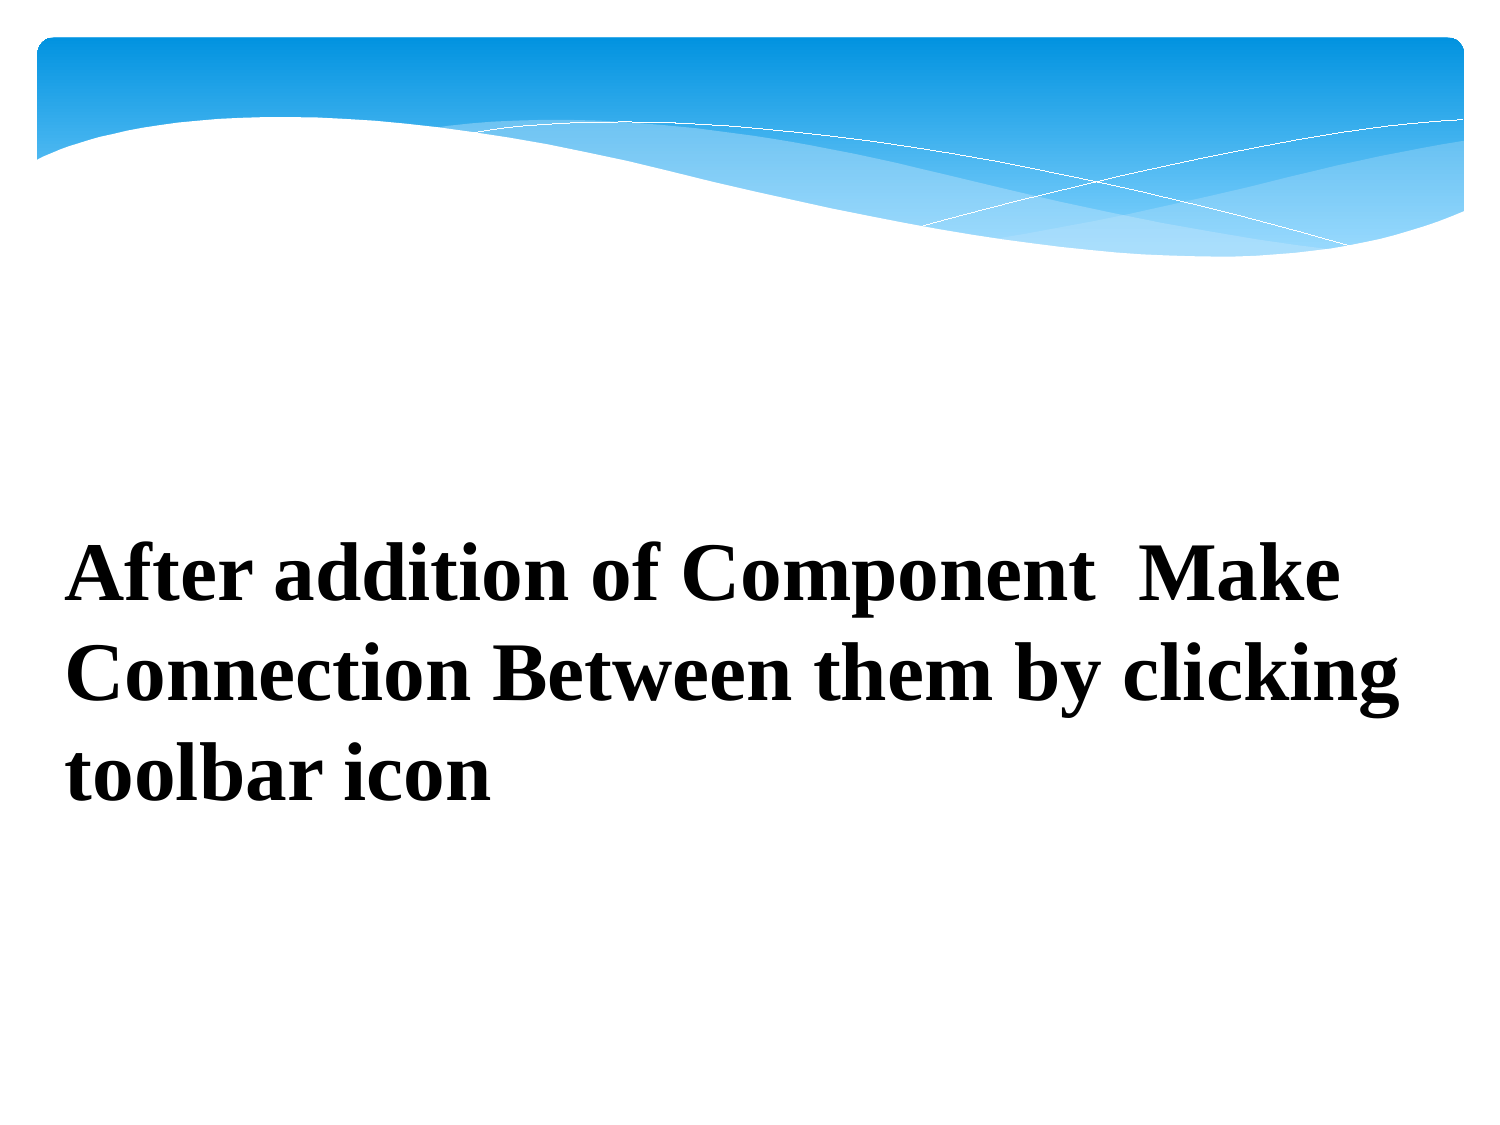

After addition of Component  Make Connection Between them by clicking  toolbar icon